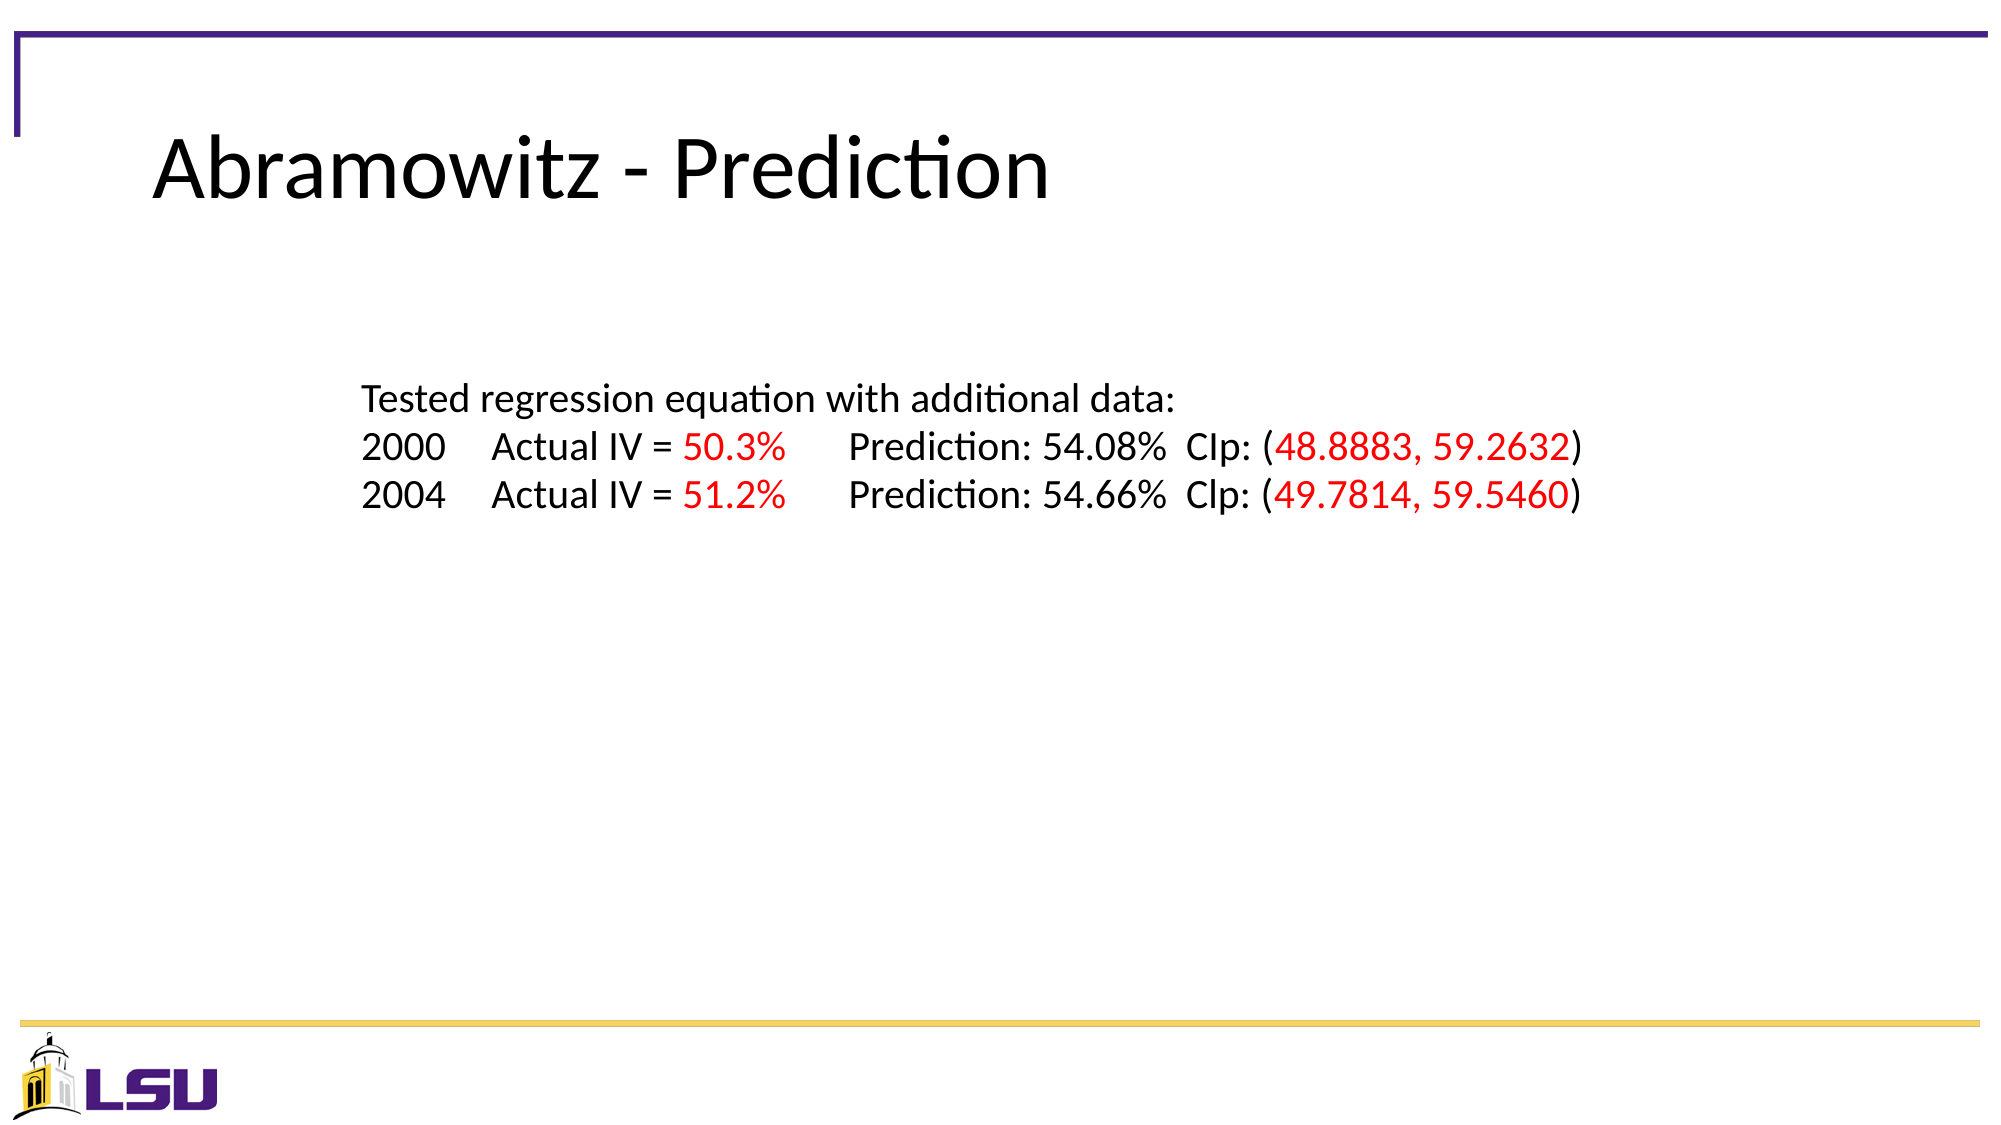

# Abramowitz - Prediction
Forecasting:

“Essentially, all models are wrong, but some are useful.” – George Box
| Tested regression equation with additional data: |  |  |
| --- | --- | --- |
| 2000 | Actual IV = 50.3% | Prediction: 54.08% CIp: (48.8883, 59.2632) |
| 2004 | Actual IV = 51.2% | Prediction: 54.66% Clp: (49.7814, 59.5460) |
|  |  |  |
|  |  |  |
|  |  |  |
|  |  |  |